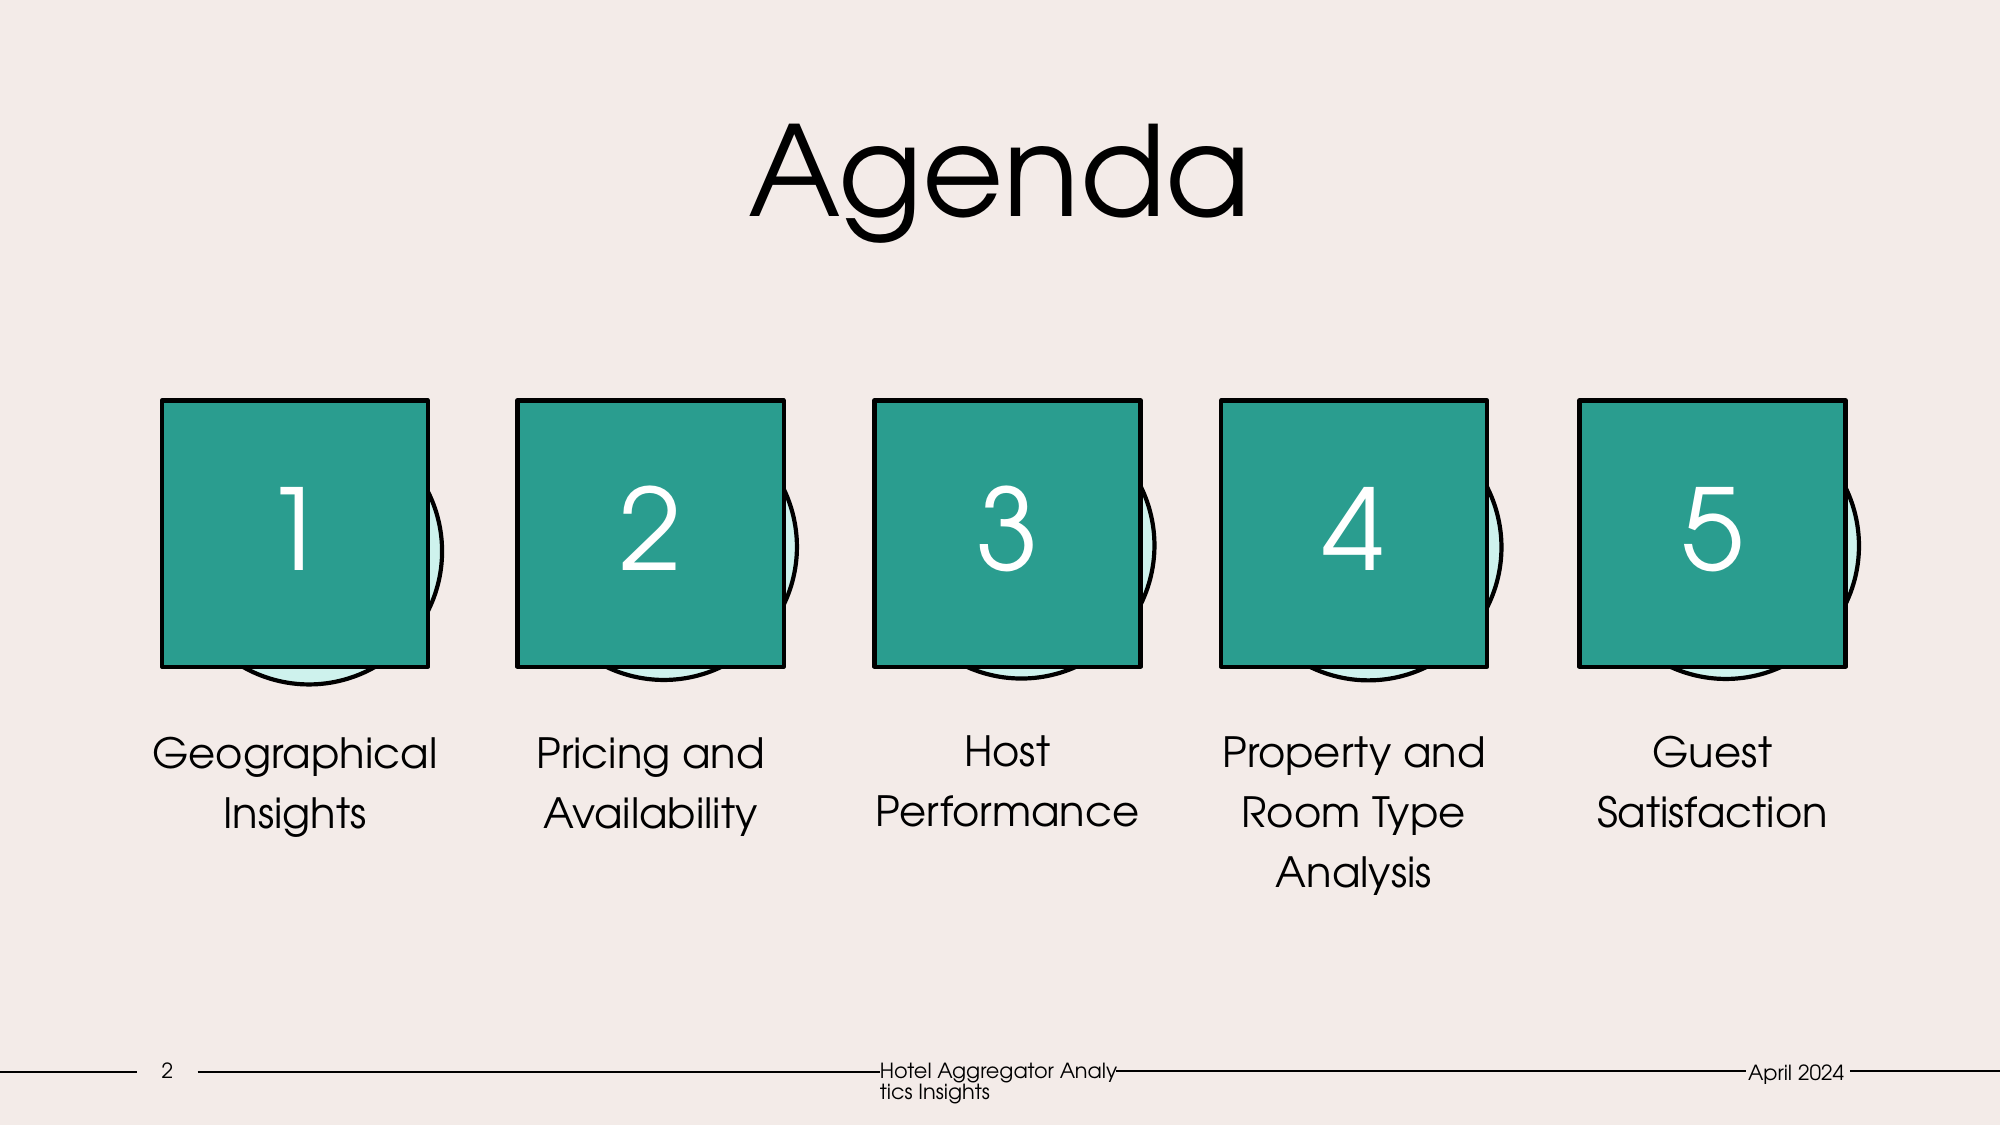

# Agenda
1
2
3
4
5
Host Performance
Property and Room Type Analysis
Guest Satisfaction

Geographical
Insights

Pricing and Availability

2
Hotel Aggregator Analytics Insights
April 2024